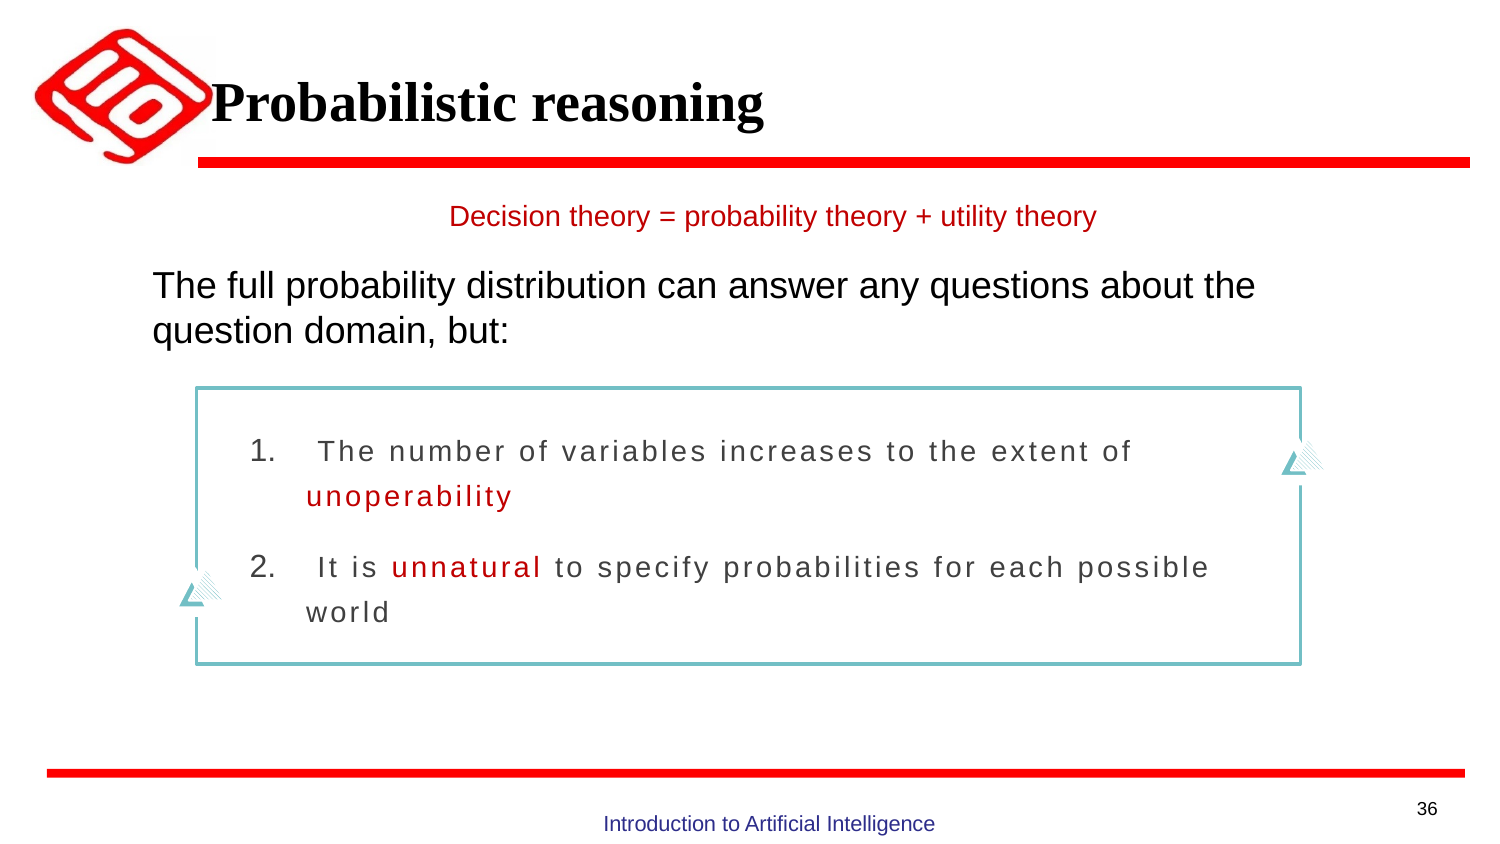

# Probabilistic reasoning
Decision theory = probability theory + utility theory
The full probability distribution can answer any questions about the question domain, but:

 The number of variables increases to the extent of unoperability
 It is unnatural to specify probabilities for each possible world
36
Introduction to Artificial Intelligence